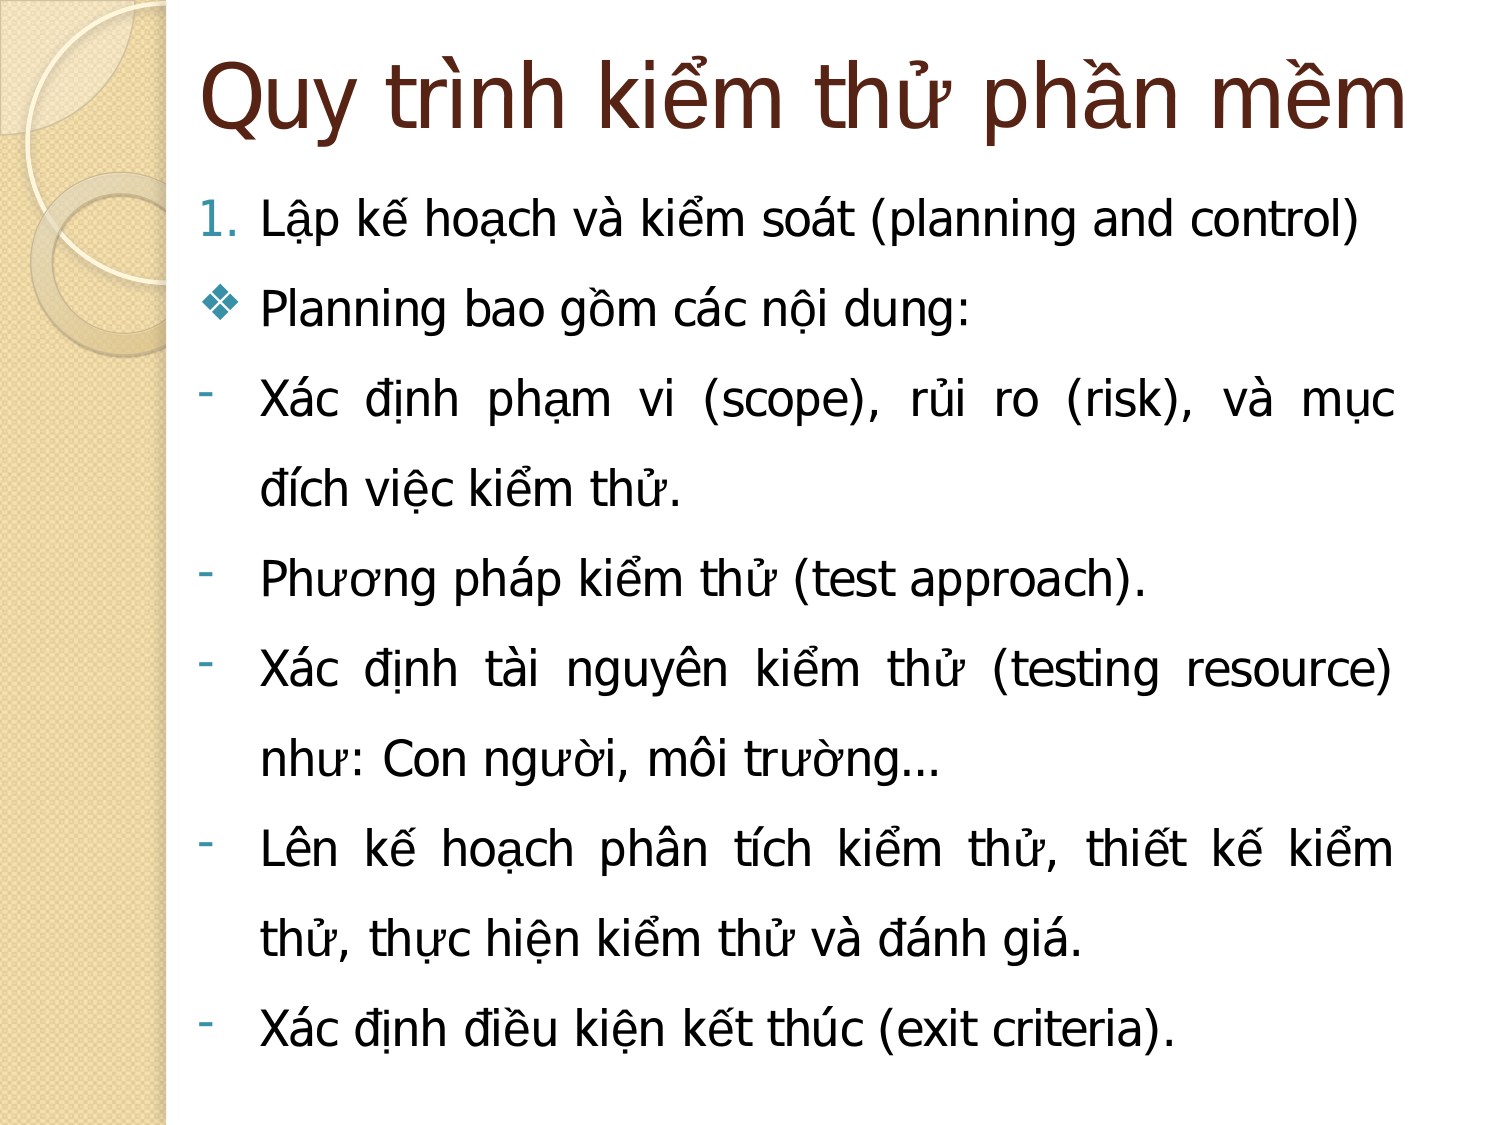

# Quy trình kiểm thử phần mềm
Lập kế hoạch và kiểm soát (planning and control)
Planning bao gồm các nội dung:
Xác định phạm vi (scope), rủi ro (risk), và mục đích việc kiểm thử.
Phương pháp kiểm thử (test approach).
Xác định tài nguyên kiểm thử (testing resource) như: Con người, môi trường…
Lên kế hoạch phân tích kiểm thử, thiết kế kiểm thử, thực hiện kiểm thử và đánh giá.
Xác định điều kiện kết thúc (exit criteria).